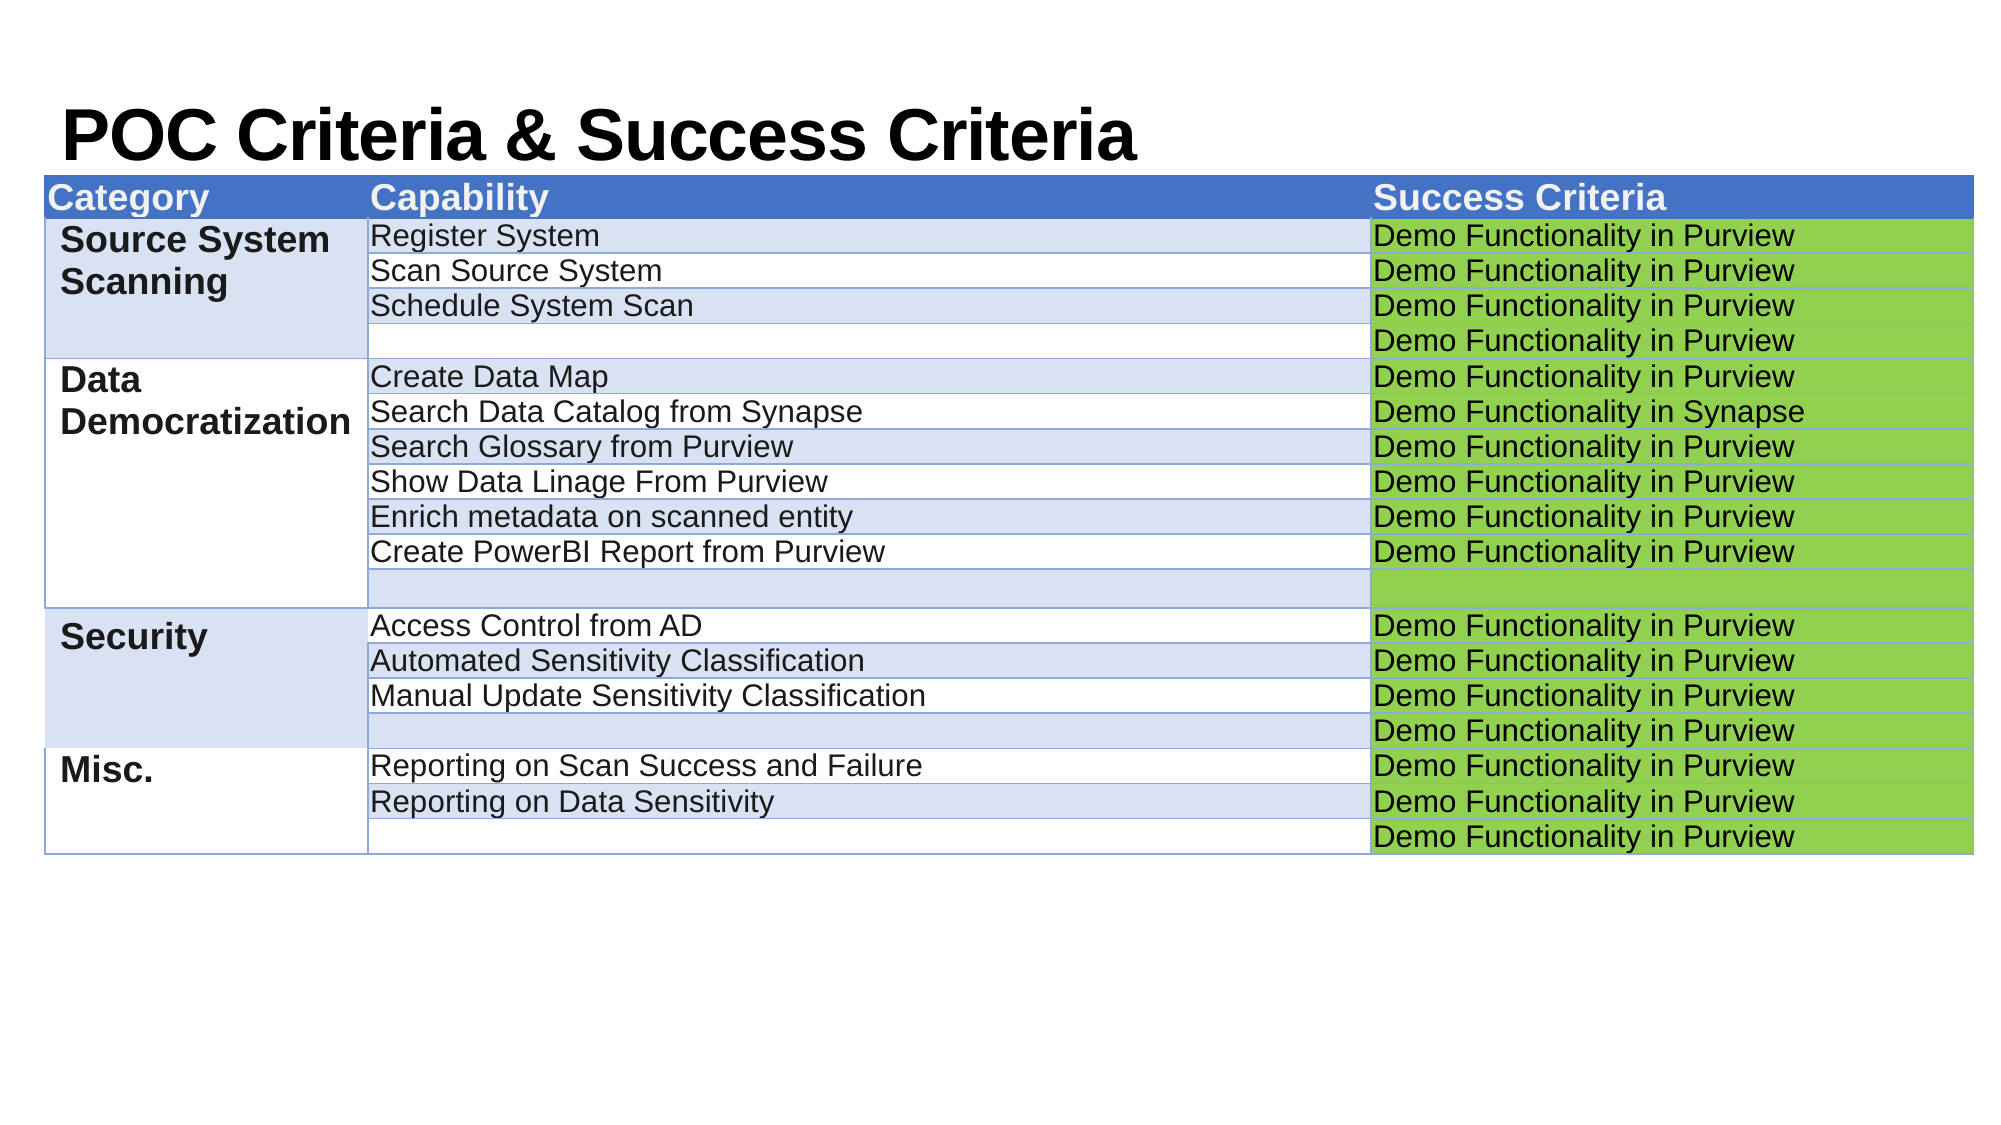

13
# POC Criteria & Success Criteria
| Category​ | Capability | Success Criteria |
| --- | --- | --- |
| Source System Scanning | Register System | Demo Functionality in Purview |
|  | Scan Source System | Demo Functionality in Purview |
|  | Schedule System Scan | Demo Functionality in Purview |
|  |  | Demo Functionality in Purview |
| Data Democratization | Create Data Map | Demo Functionality in Purview |
| Data Democratization | Search Data Catalog from Synapse | Demo Functionality in Synapse |
| Data Democratization | Search Glossary from Purview | Demo Functionality in Purview |
|  | Show Data Linage From Purview | Demo Functionality in Purview |
|  | Enrich metadata on scanned entity | Demo Functionality in Purview |
|  | Create PowerBI Report from Purview | Demo Functionality in Purview |
|  |  |  |
| Security | Access Control from AD | Demo Functionality in Purview |
|  | Automated Sensitivity Classification | Demo Functionality in Purview |
|  | Manual Update Sensitivity Classification | Demo Functionality in Purview |
|  |  | Demo Functionality in Purview |
| Misc. | Reporting on Scan Success and Failure | Demo Functionality in Purview |
|  | Reporting on Data Sensitivity | Demo Functionality in Purview |
|  |  | Demo Functionality in Purview |